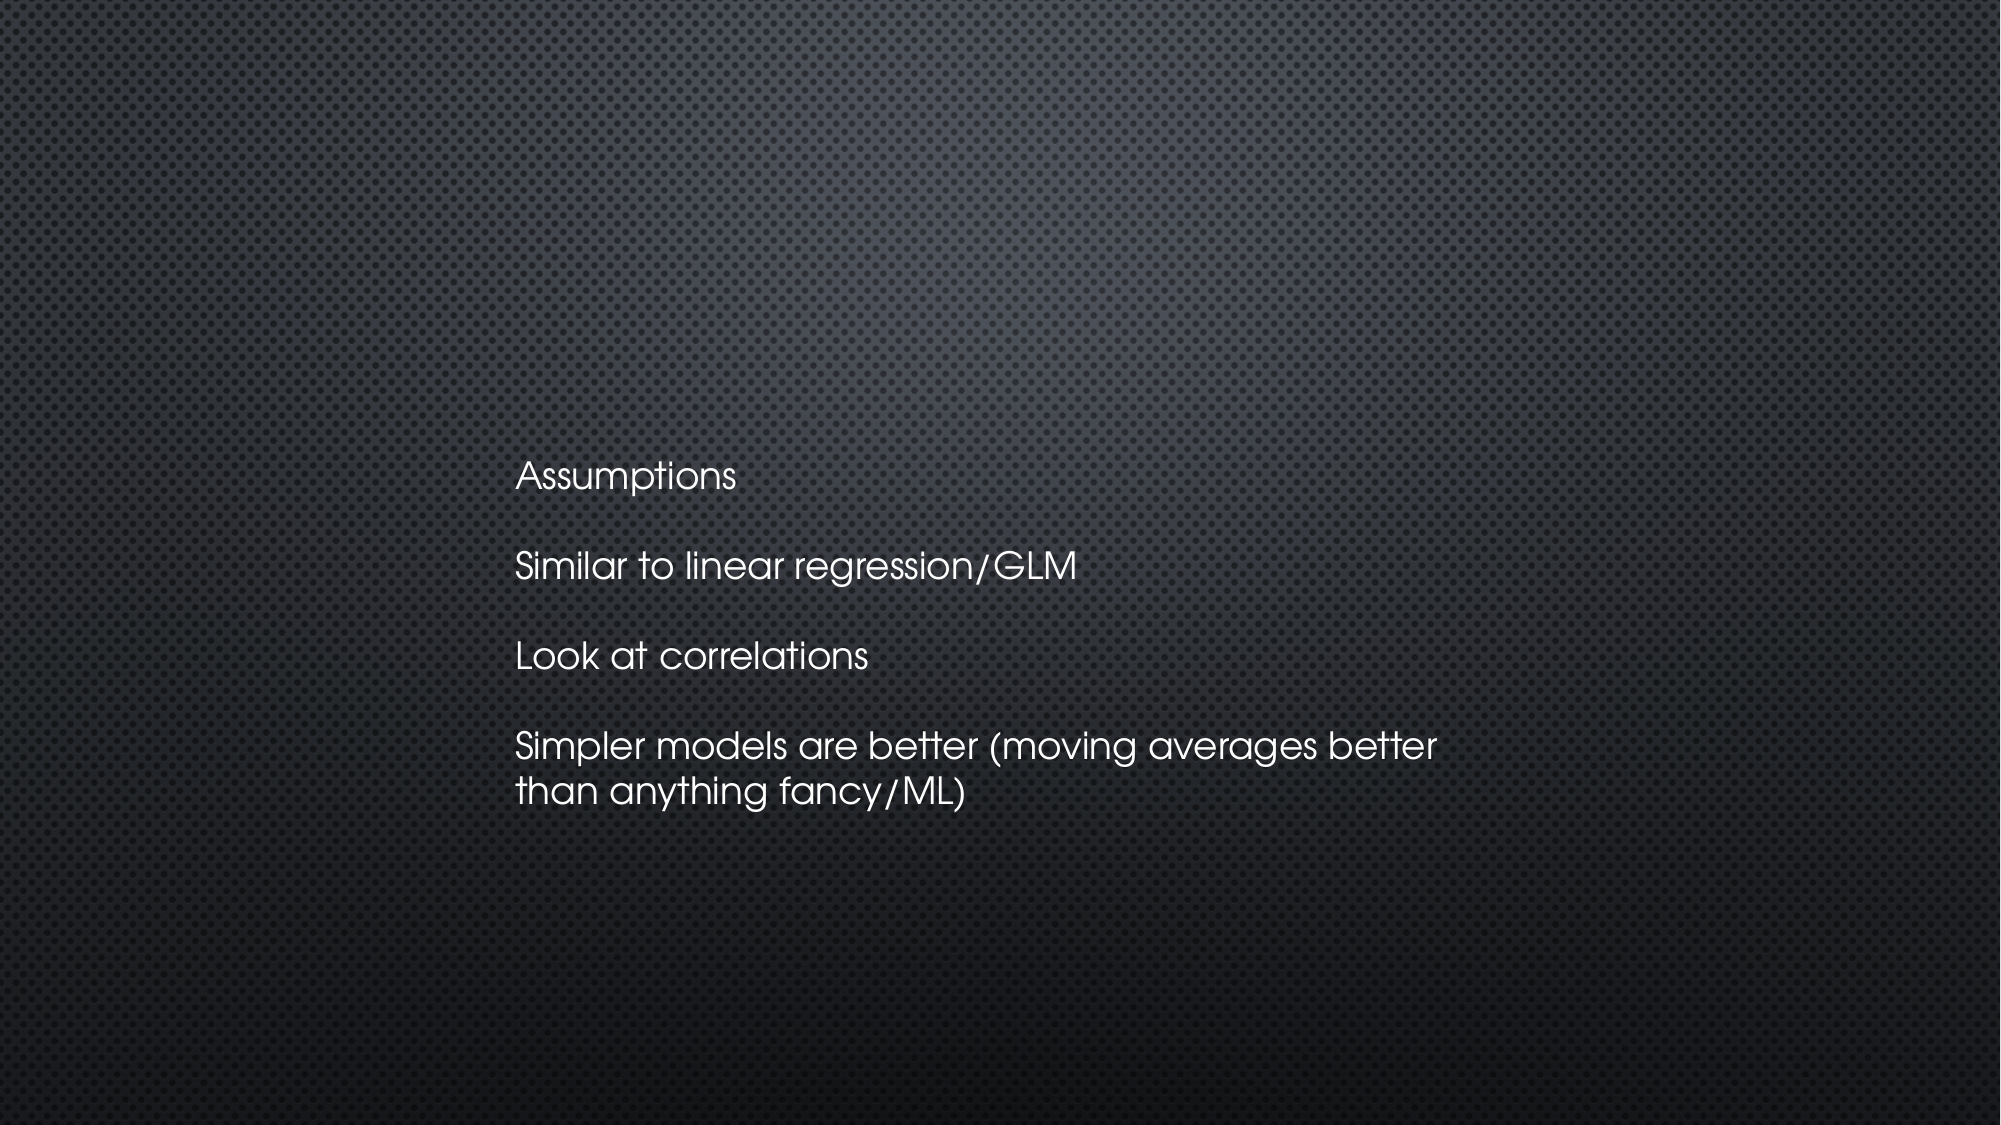

#
Assumptions

Similar to linear regression/GLM

Look at correlations

Simpler models are better (moving averages better than anything fancy/ML)